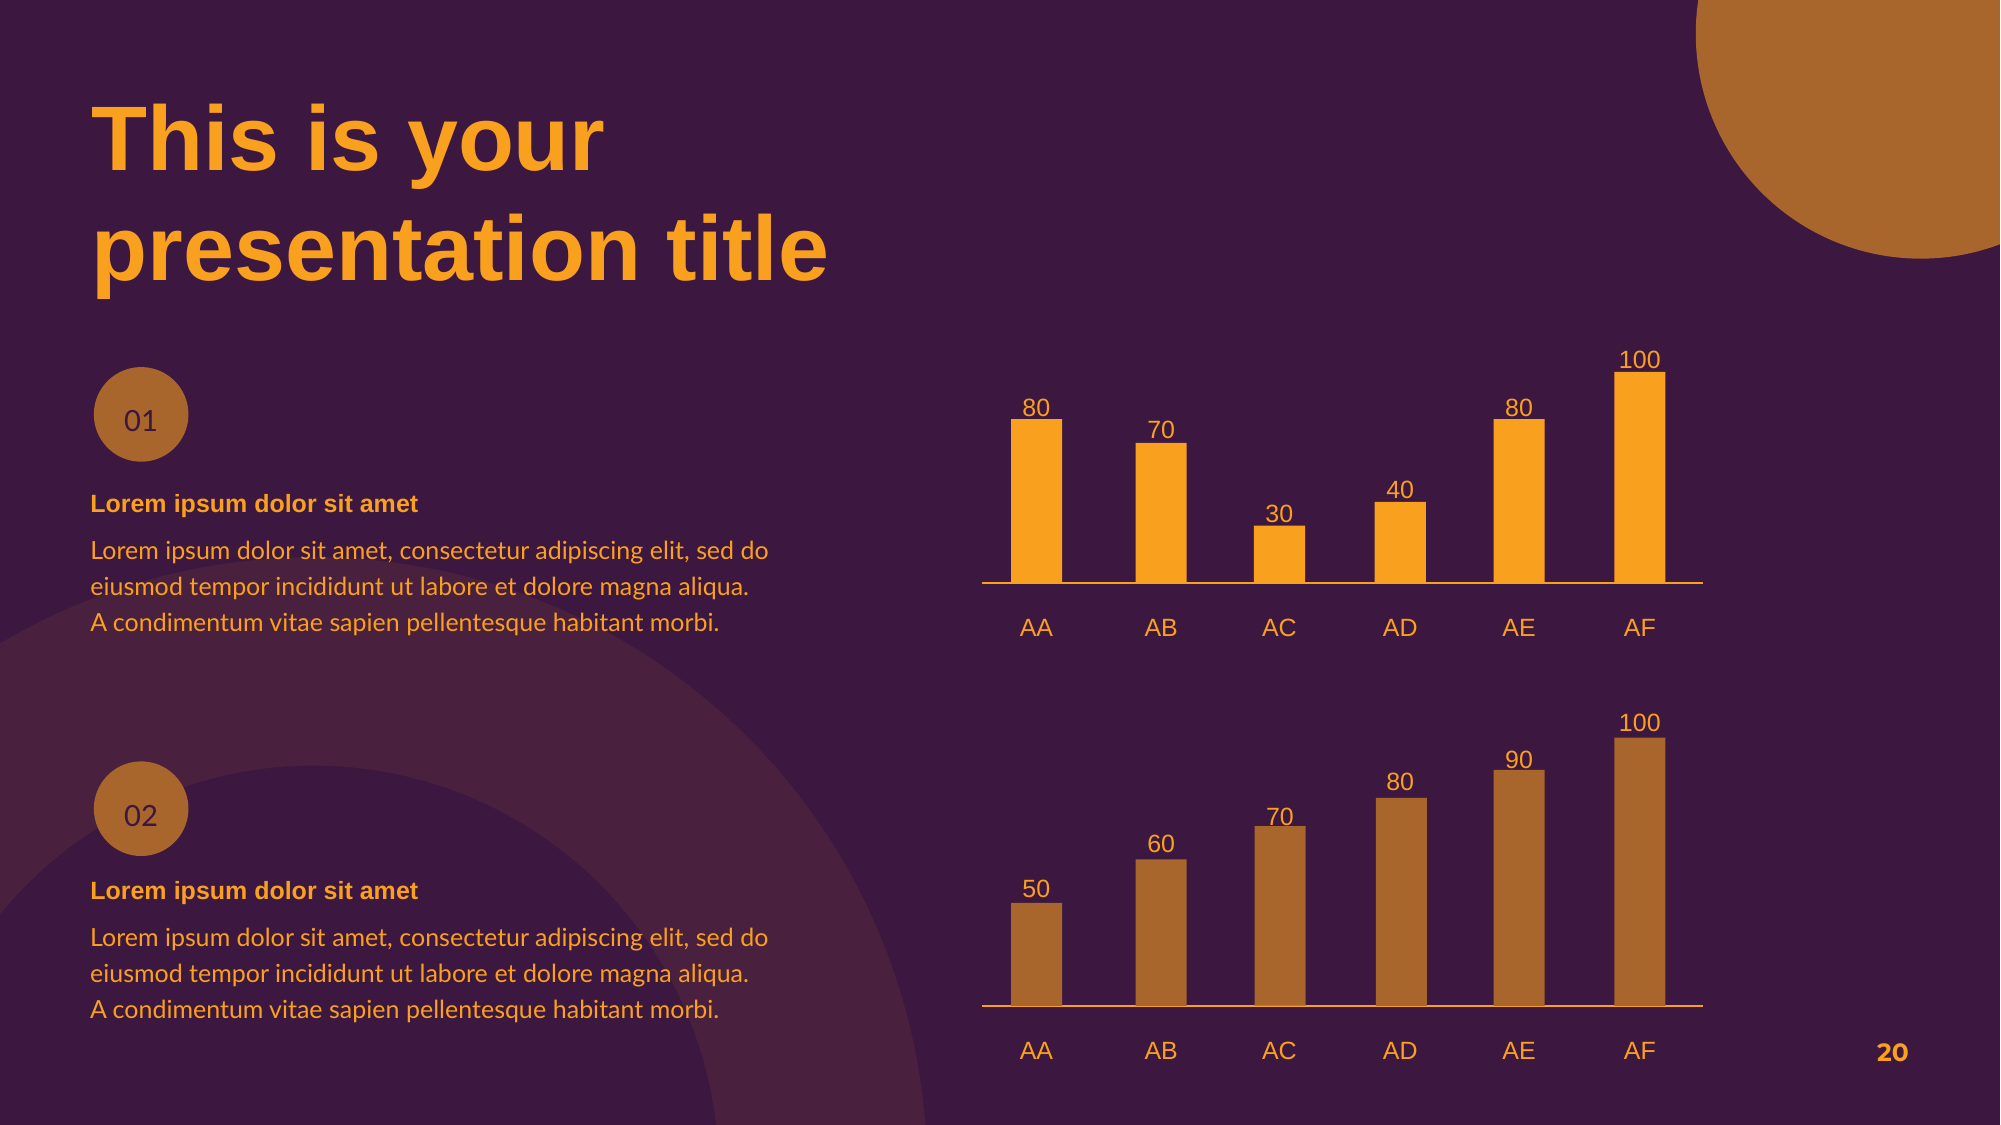

This is your presentation title
100

80
80
70

40
30

AA
AB
AC
AD
AE
AF
01
Lorem ipsum dolor sit amet
Lorem ipsum dolor sit amet, consectetur adipiscing elit, sed do eiusmod tempor incididunt ut labore et dolore magna aliqua.
A condimentum vitae sapien pellentesque habitant morbi.

100
90

80
70
60
50
40
AA
AB
AC
AD
AE
AF
02
Lorem ipsum dolor sit amet
Lorem ipsum dolor sit amet, consectetur adipiscing elit, sed do eiusmod tempor incididunt ut labore et dolore magna aliqua.
A condimentum vitae sapien pellentesque habitant morbi.
20